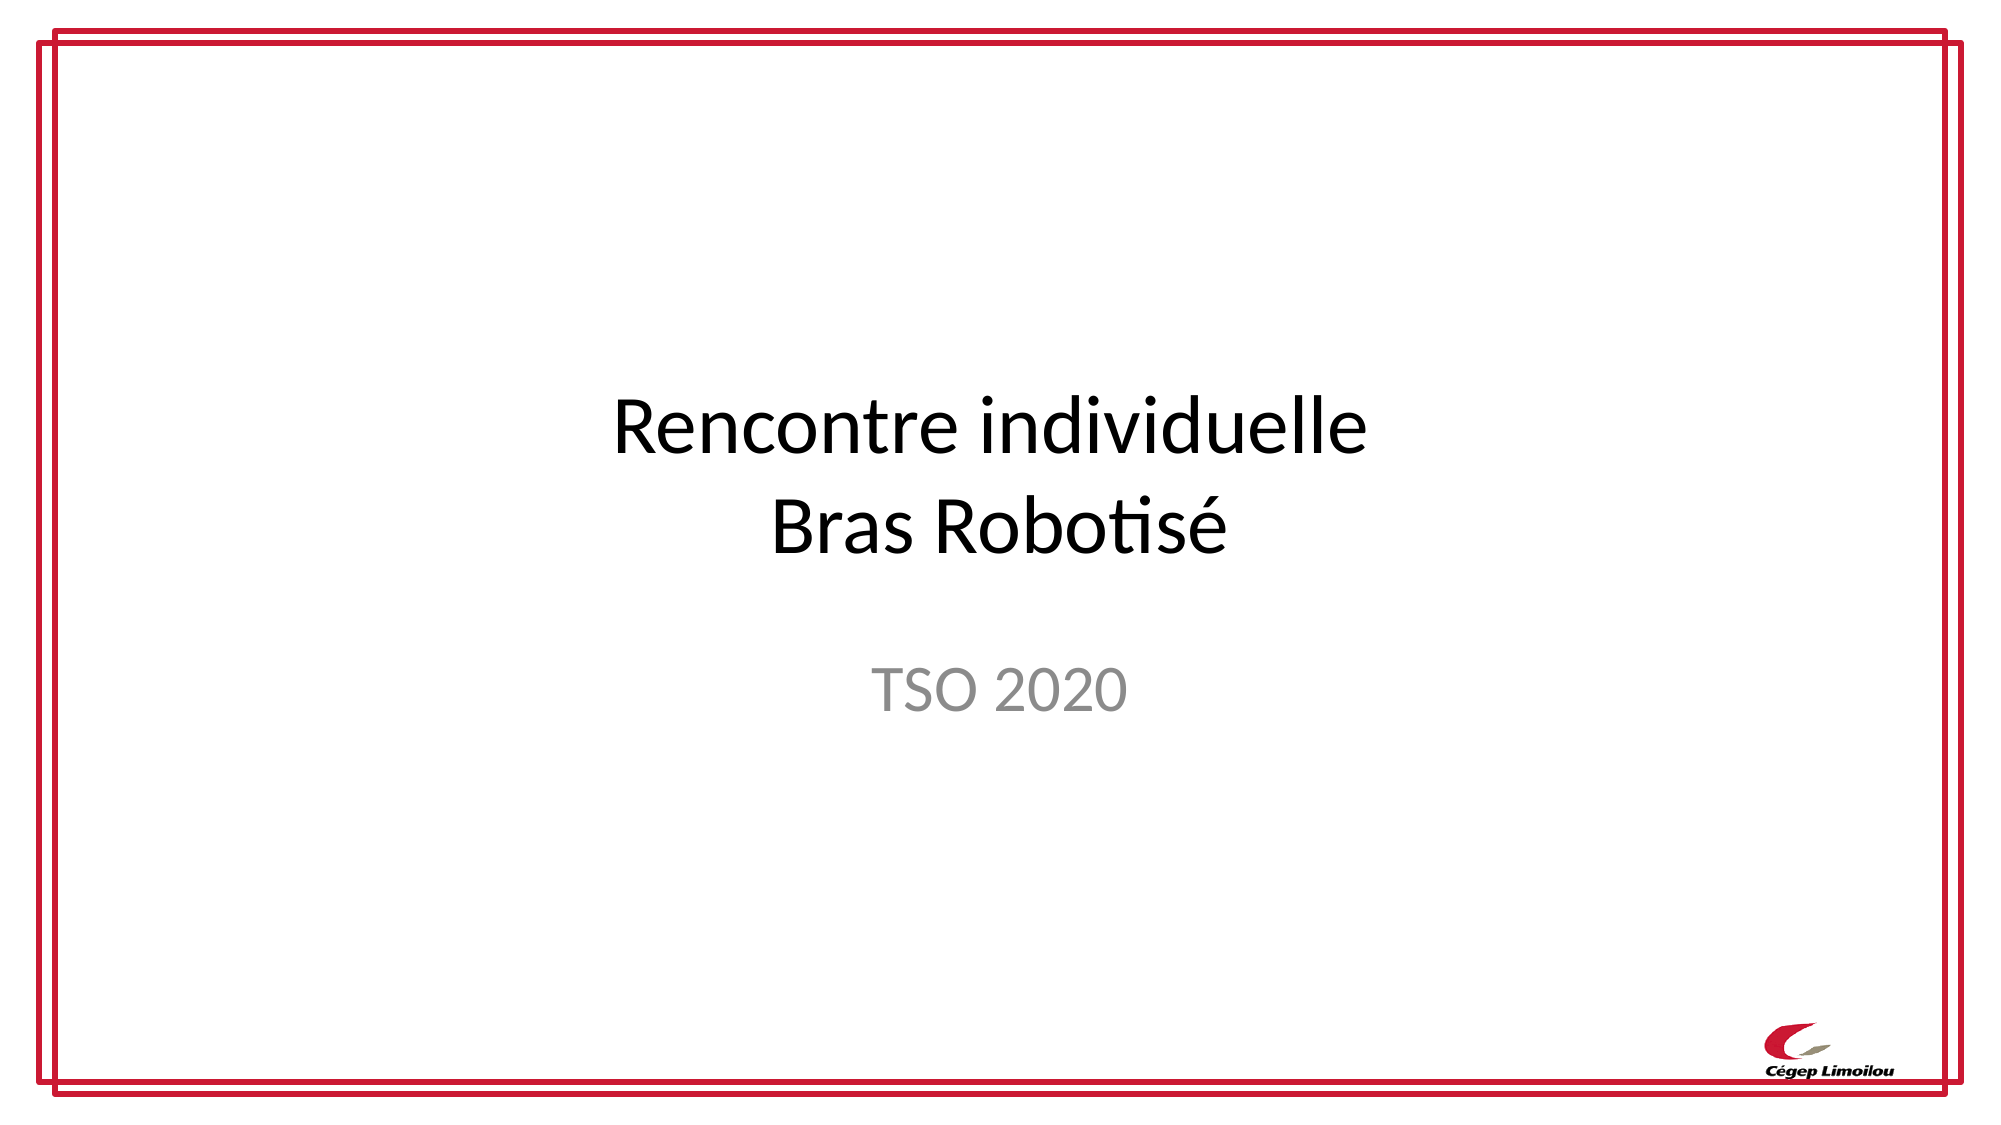

# Rencontre individuelle Bras Robotisé
TSO 2020